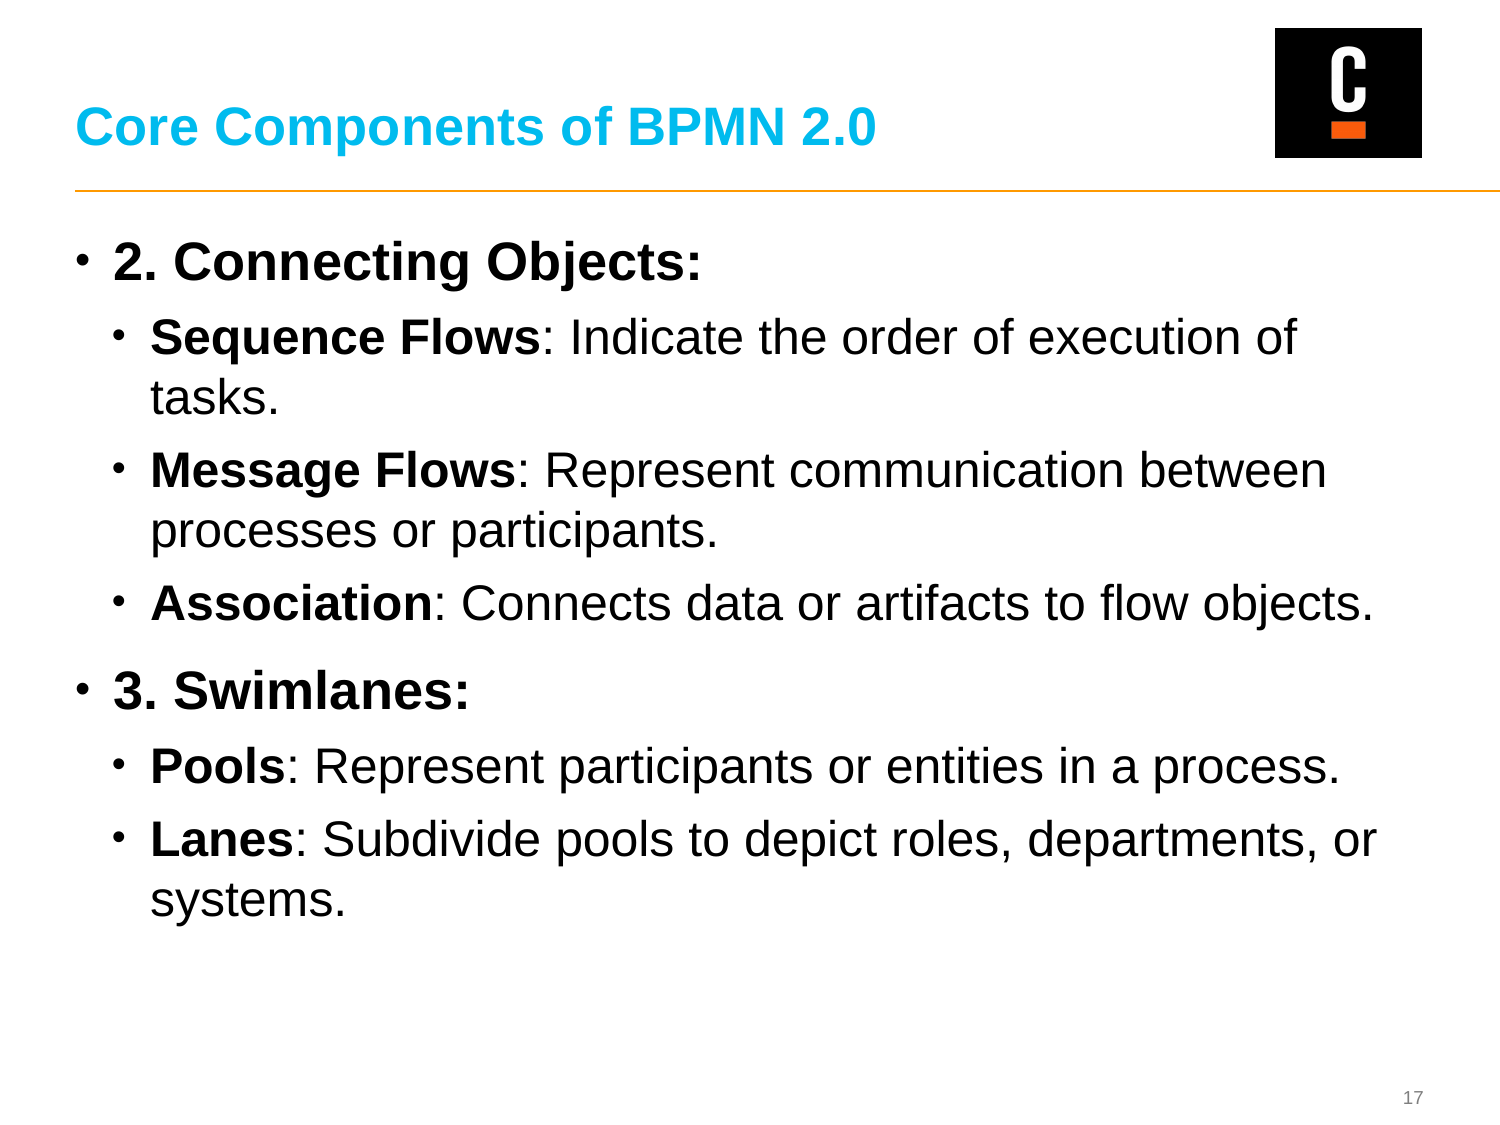

# Core Components of BPMN 2.0
2. Connecting Objects:
Sequence Flows: Indicate the order of execution of tasks.
Message Flows: Represent communication between processes or participants.
Association: Connects data or artifacts to flow objects.
3. Swimlanes:
Pools: Represent participants or entities in a process.
Lanes: Subdivide pools to depict roles, departments, or systems.